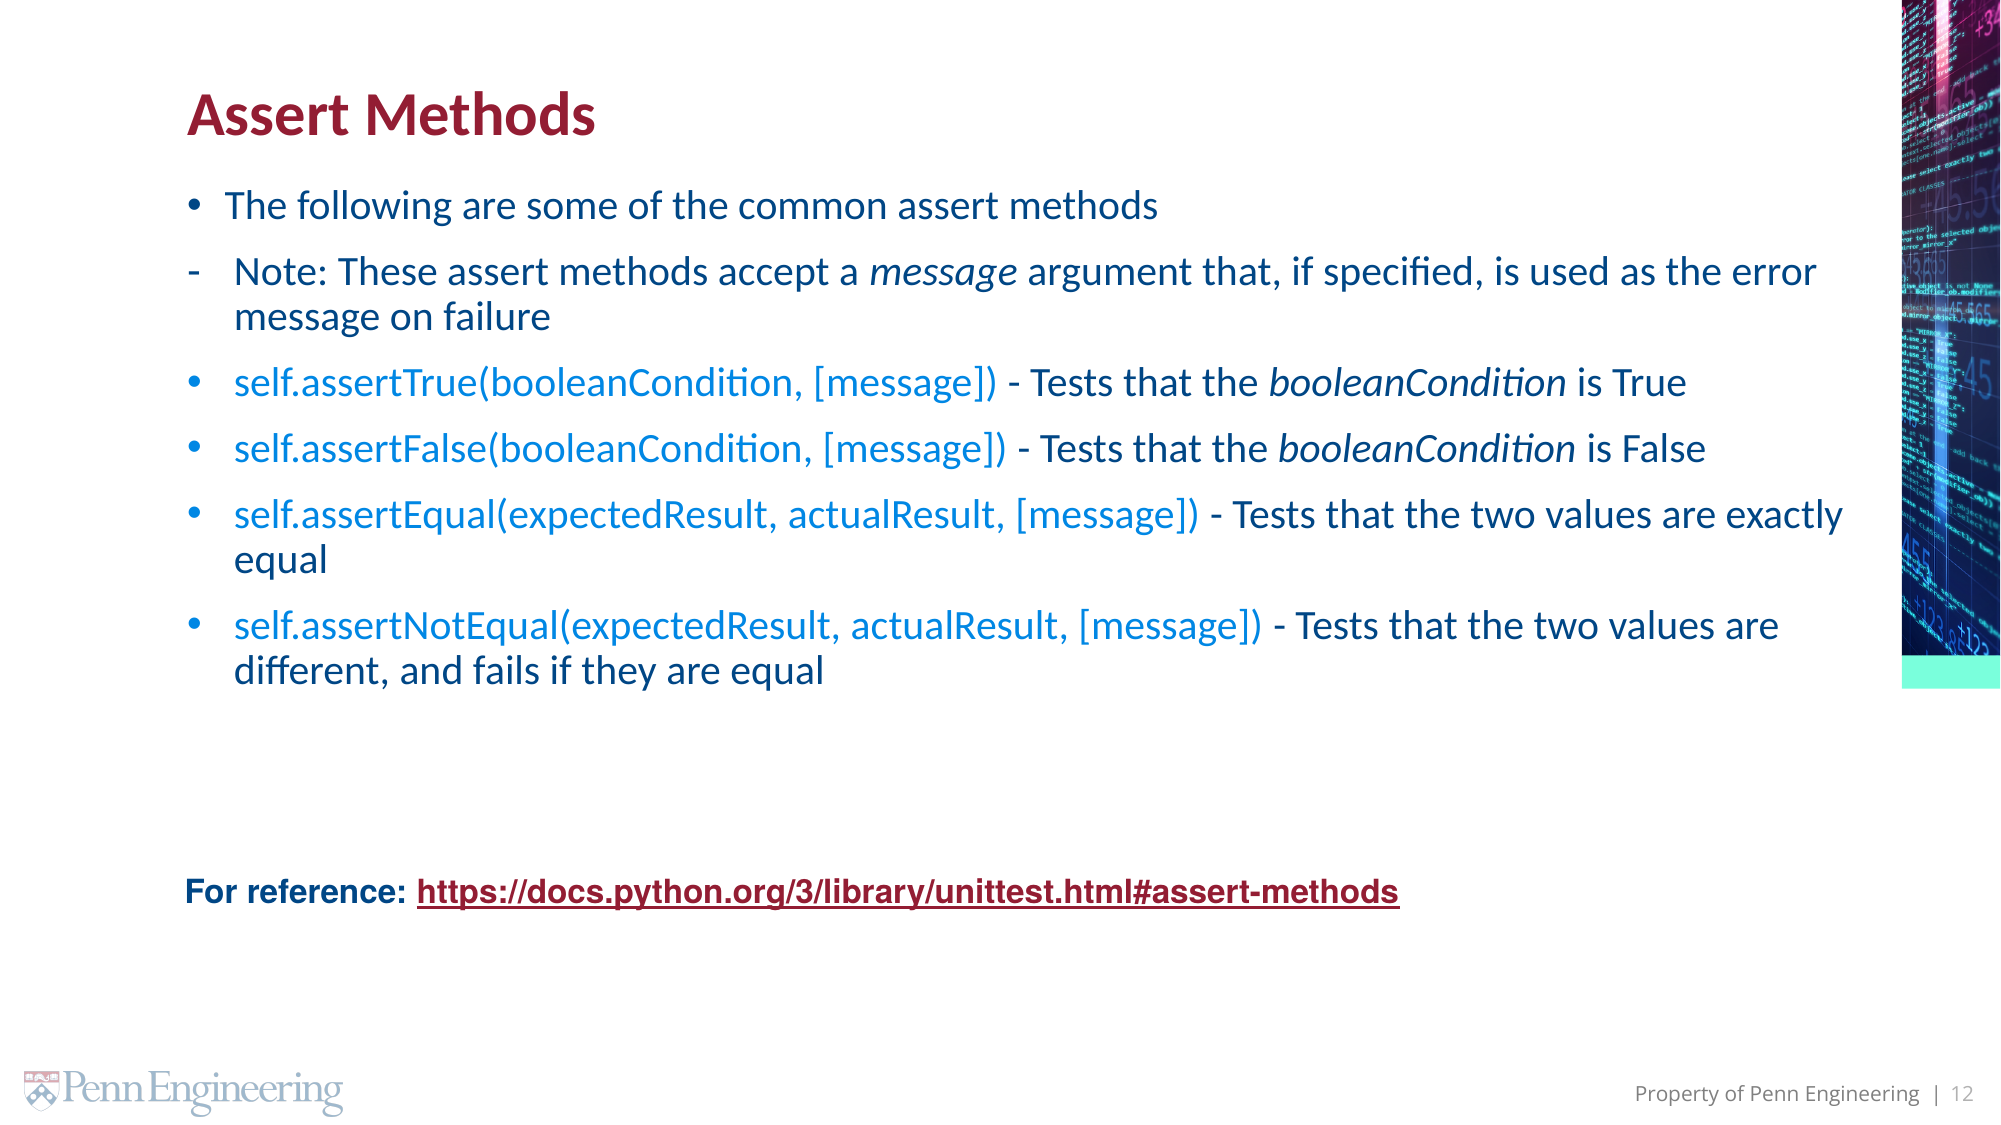

# Assert Methods
The following are some of the common assert methods
Note: These assert methods accept a message argument that, if specified, is used as the error message on failure
self.assertTrue(booleanCondition, [message]) - Tests that the booleanCondition is True
self.assertFalse(booleanCondition, [message]) - Tests that the booleanCondition is False
self.assertEqual(expectedResult, actualResult, [message]) - Tests that the two values are exactly equal
self.assertNotEqual(expectedResult, actualResult, [message]) - Tests that the two values are different, and fails if they are equal
For reference: https://docs.python.org/3/library/unittest.html#assert-methods
12